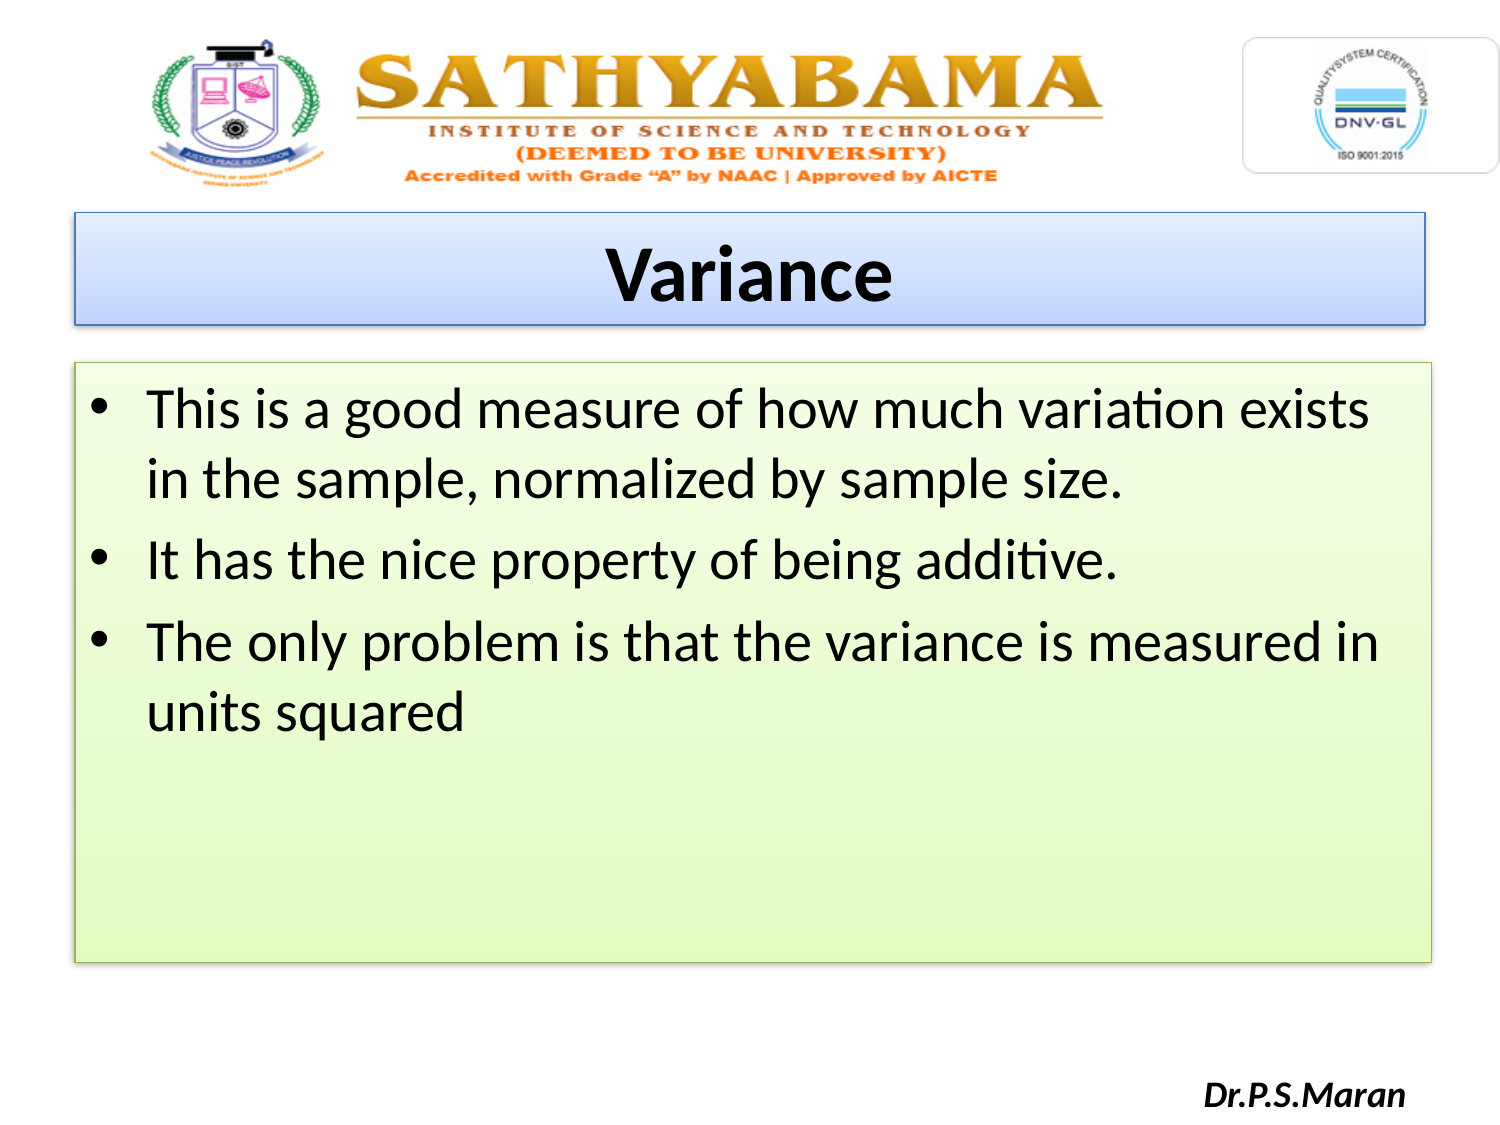

Variance
This is a good measure of how much variation exists in the sample, normalized by sample size.
It has the nice property of being additive.
The only problem is that the variance is measured in units squared